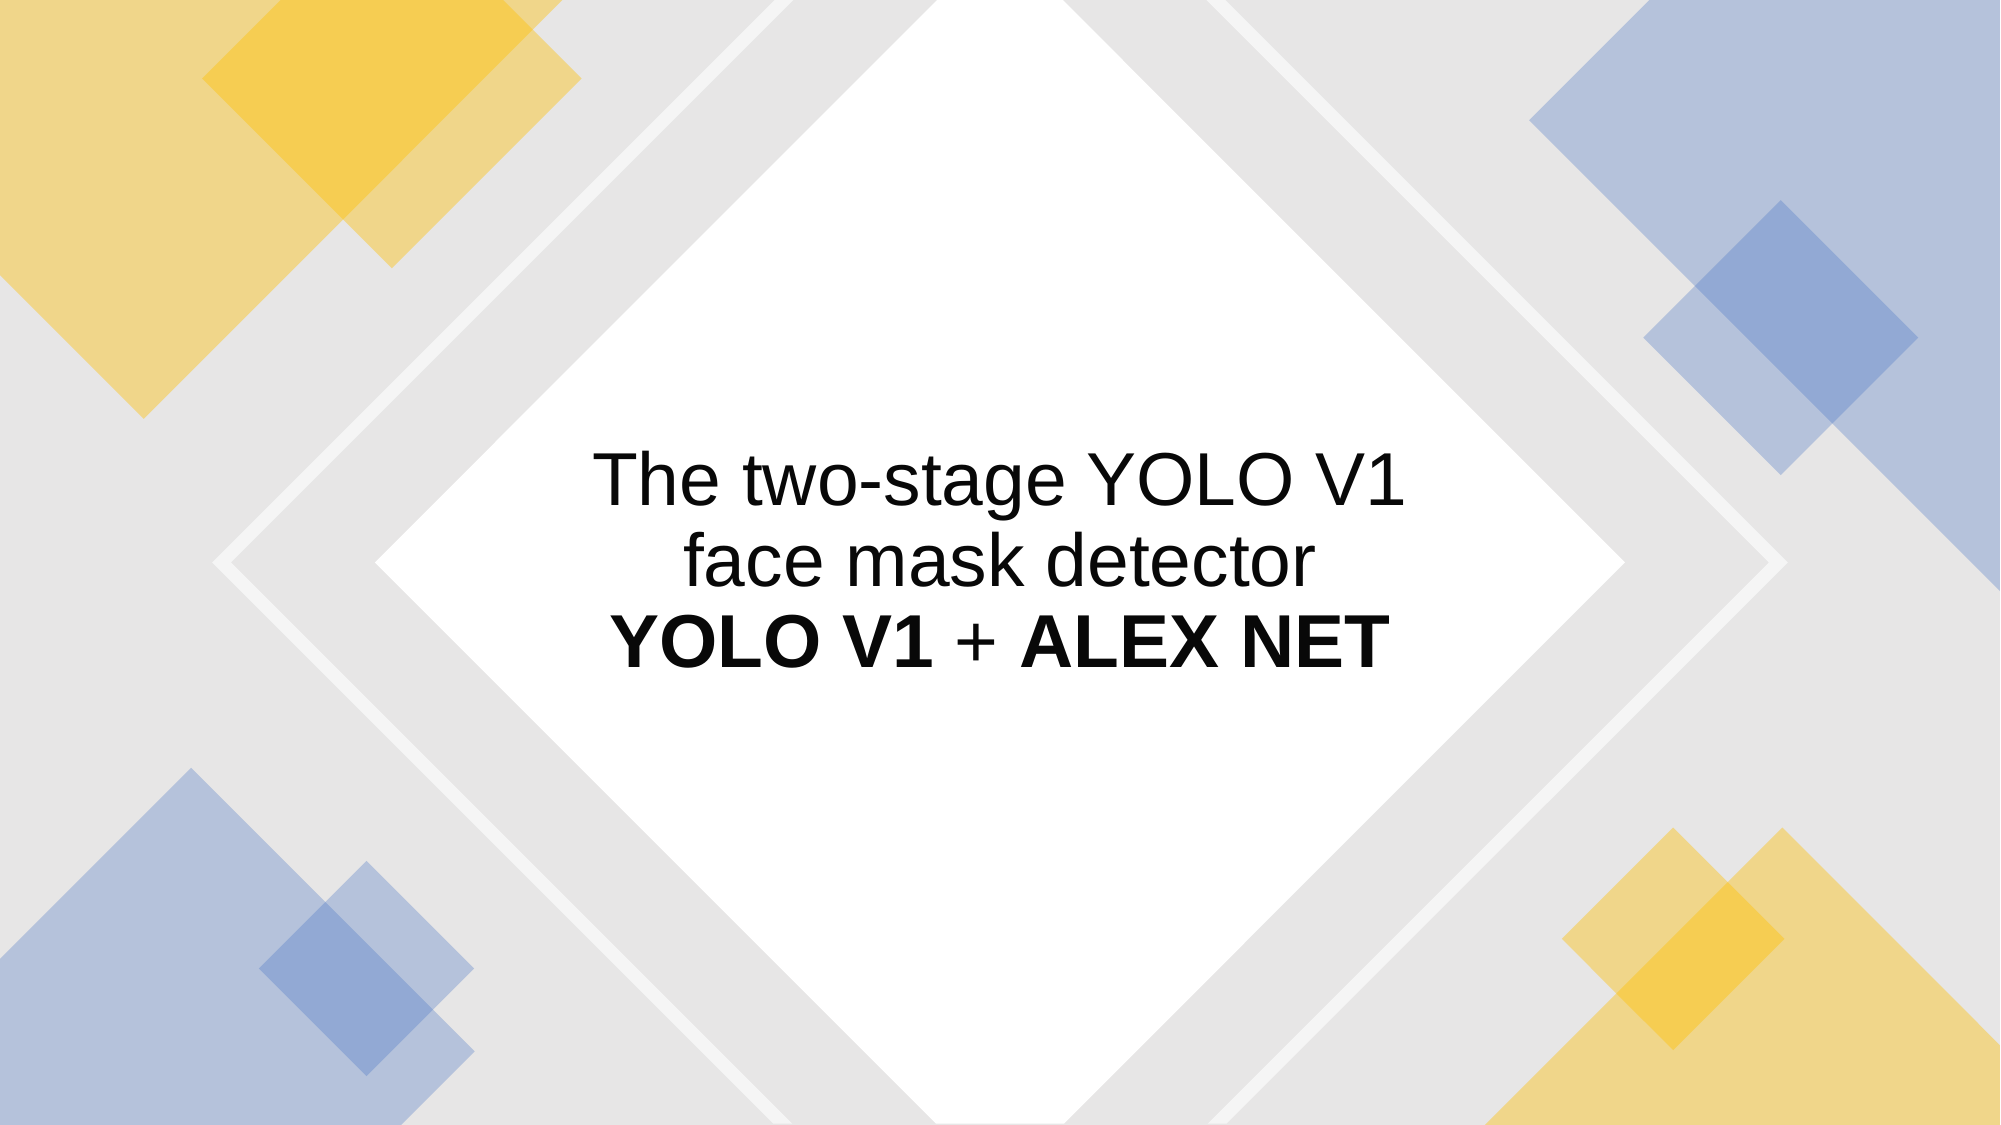

# The two-stage YOLO V1 face mask detector YOLO V1 + ALEX NET